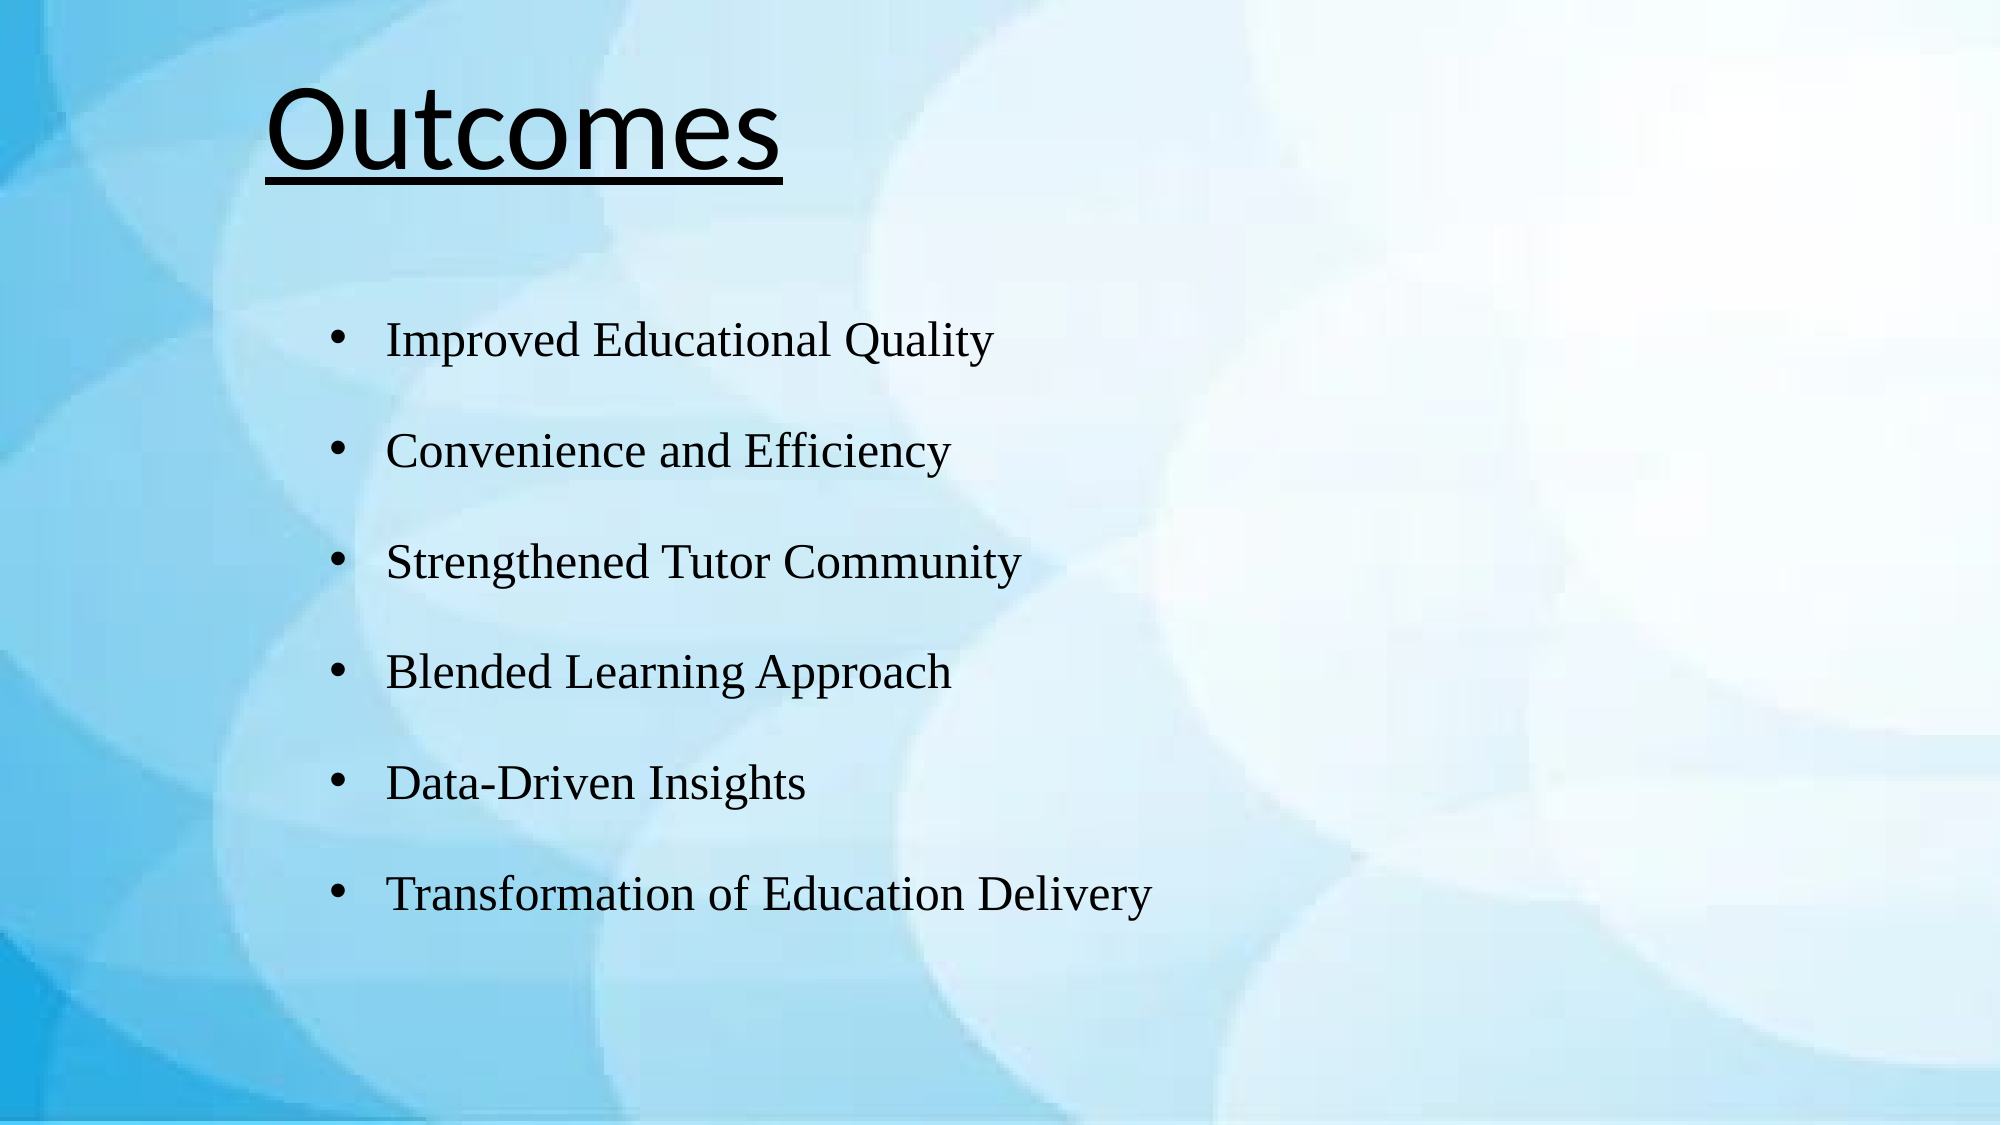

# Outcomes

Improved Educational Quality
Convenience and Efficiency
Strengthened Tutor Community
Blended Learning Approach
Data-Driven Insights
Transformation of Education Delivery